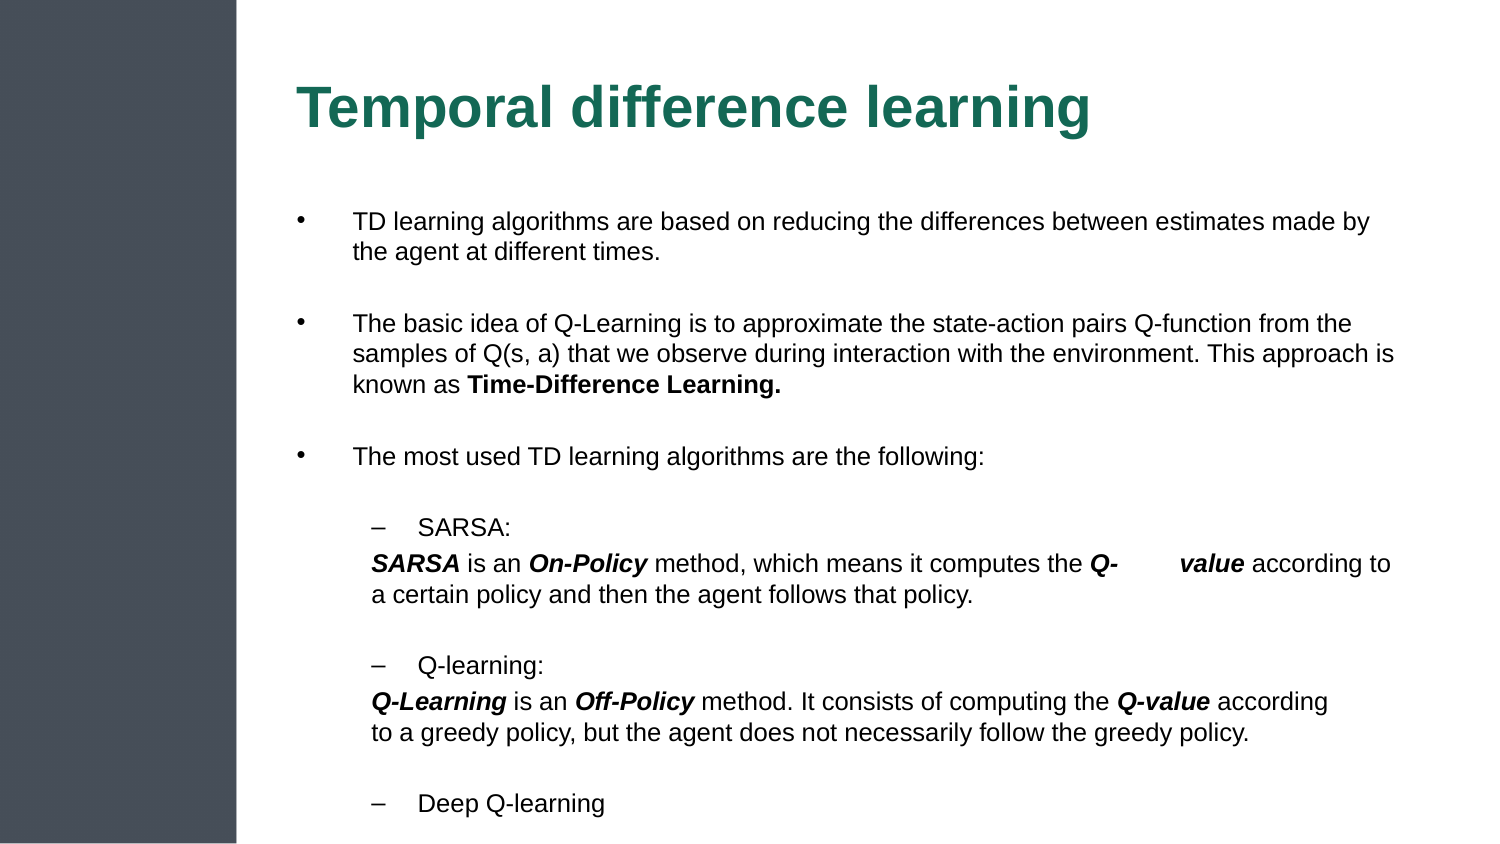

# Temporal difference learning
TD learning algorithms are based on reducing the differences between estimates made by the agent at different times.

The basic idea of Q-Learning is to approximate the state-action pairs Q-function from the samples of Q(s, a) that we observe during interaction with the environment. This approach is known as Time-Difference Learning.

The most used TD learning algorithms are the following:

SARSA:
	SARSA is an On-Policy method, which means it computes the Q-	value according to 	a certain policy and then the agent follows that policy.

Q-learning:
	Q-Learning is an Off-Policy method. It consists of computing the Q-value according 	to a greedy policy, but the agent does not necessarily follow the greedy policy.

Deep Q-learning